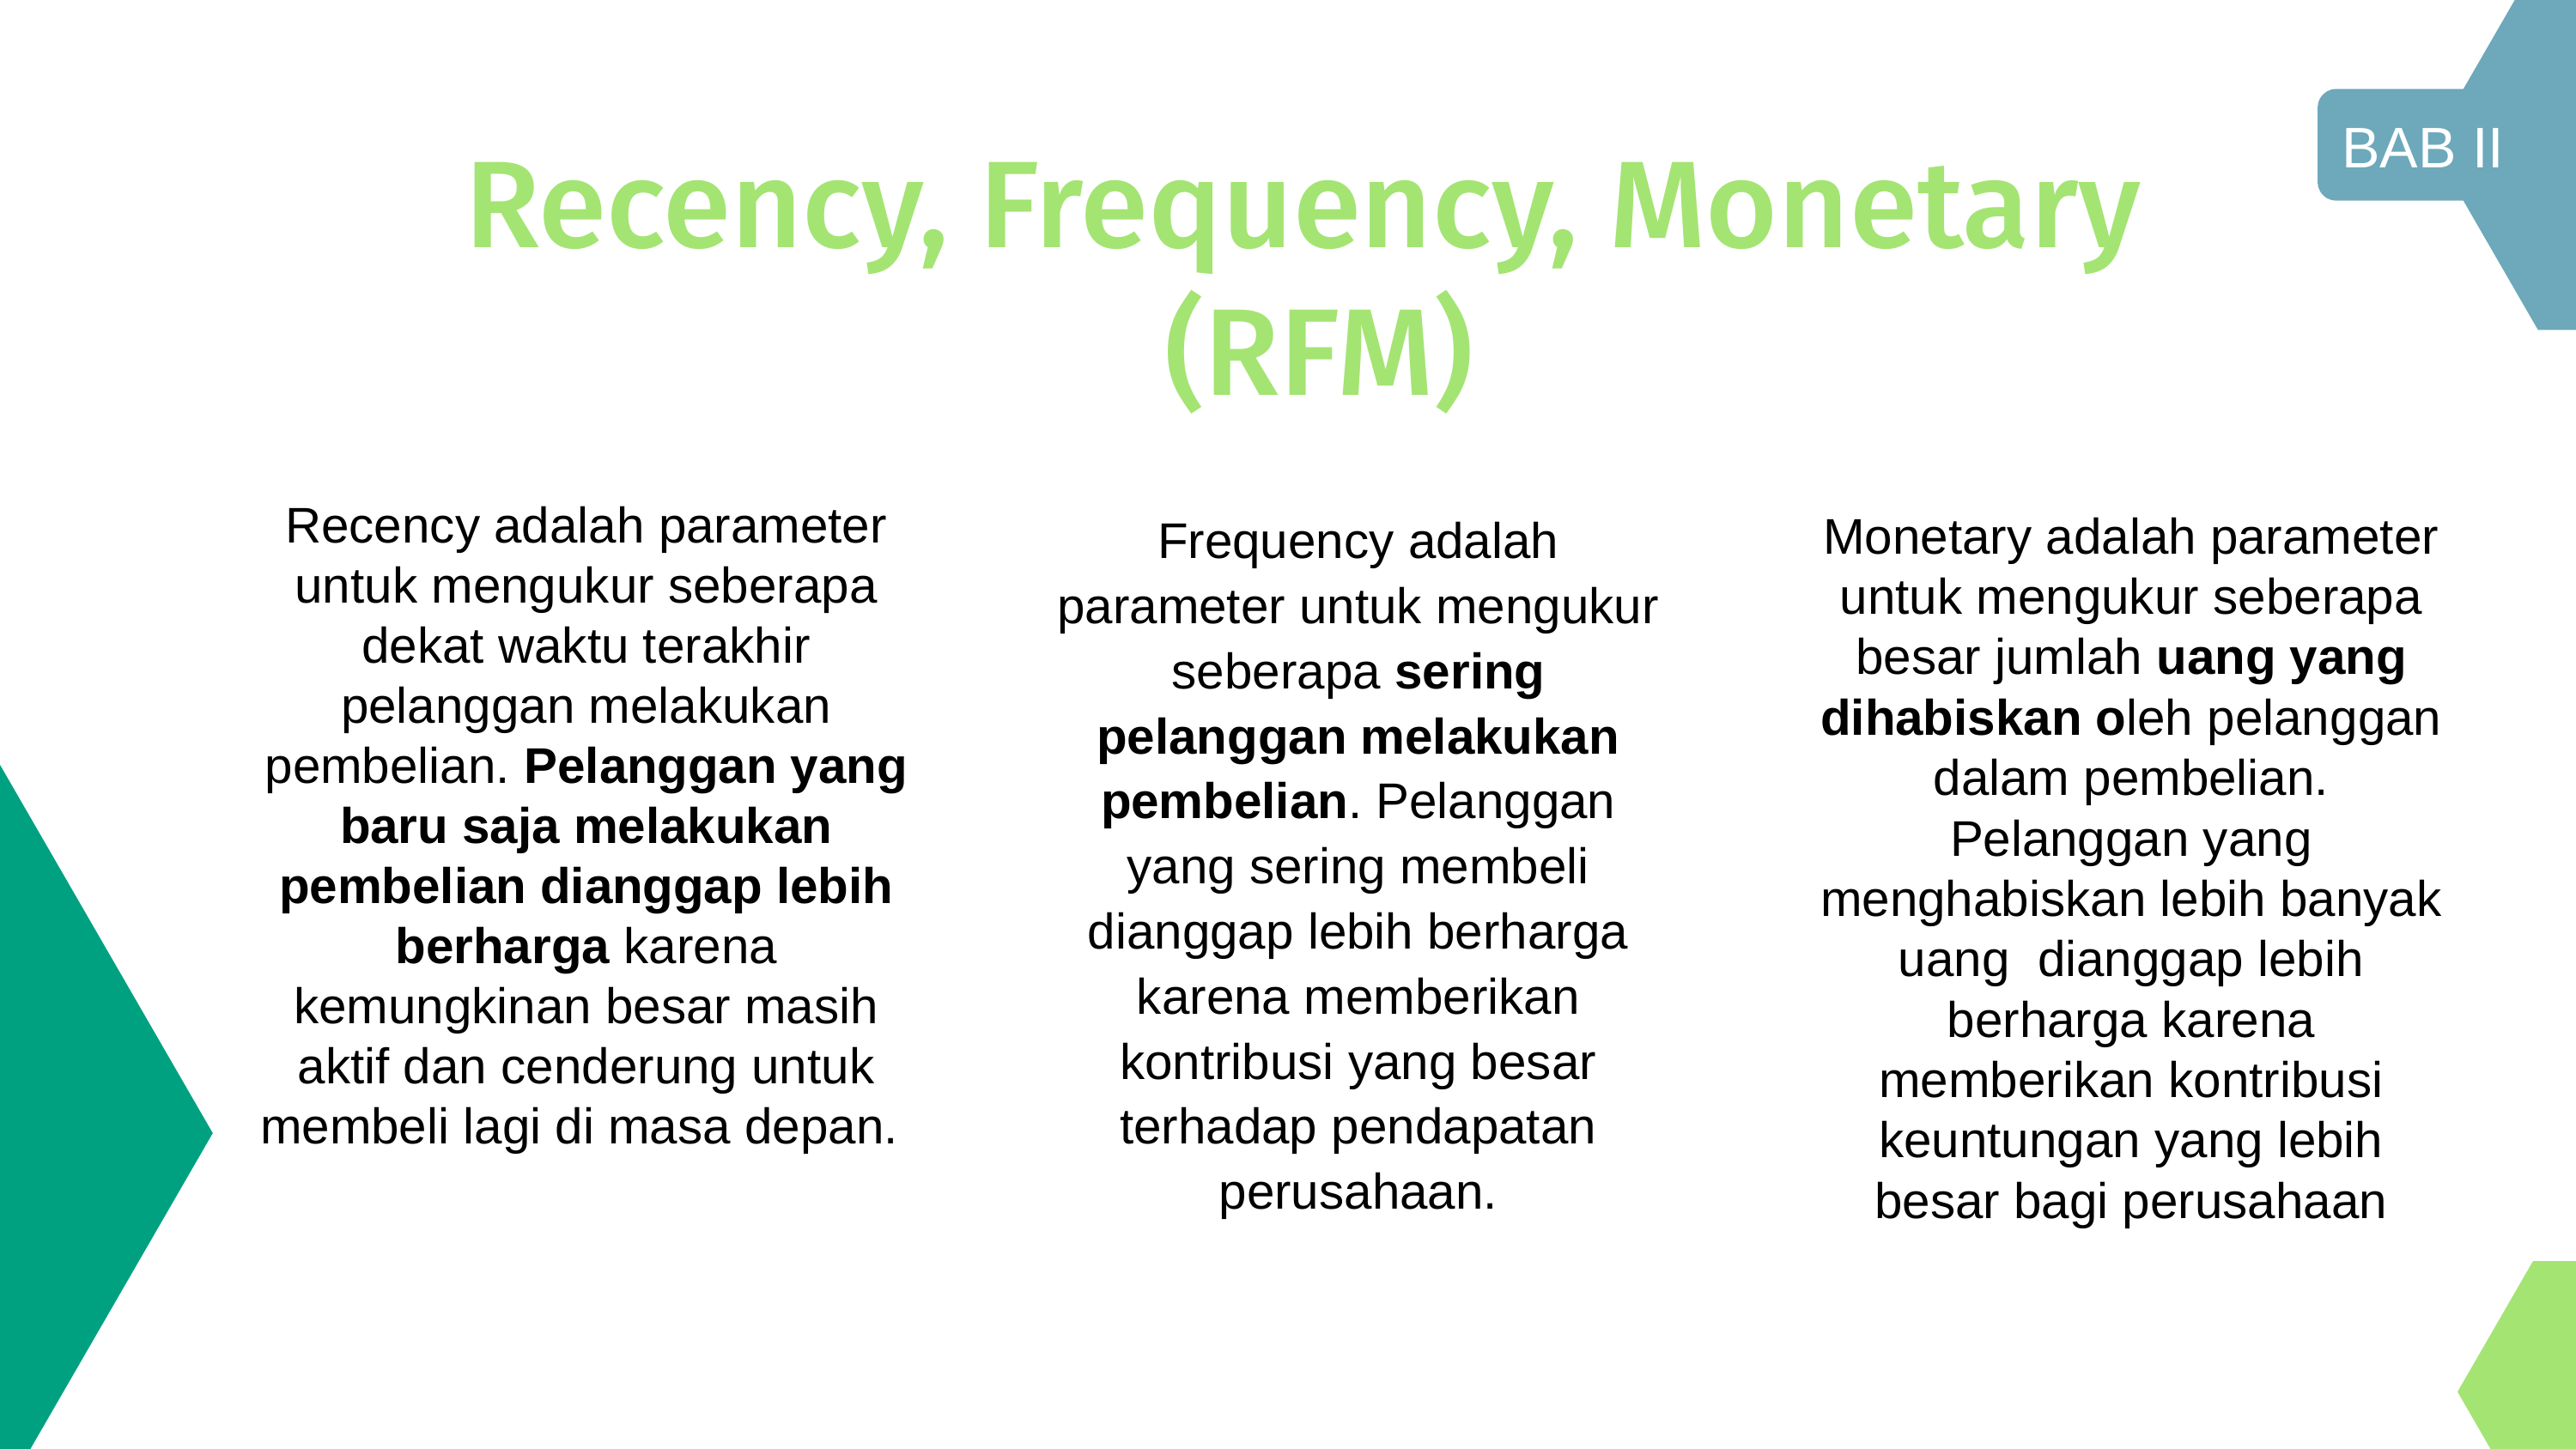

BAB II
Recency, Frequency, Monetary
(RFM)
Recency adalah parameter untuk mengukur seberapa dekat waktu terakhir pelanggan melakukan pembelian. Pelanggan yang baru saja melakukan pembelian dianggap lebih berharga karena kemungkinan besar masih aktif dan cenderung untuk membeli lagi di masa depan.
Frequency adalah parameter untuk mengukur seberapa sering pelanggan melakukan pembelian. Pelanggan yang sering membeli dianggap lebih berharga karena memberikan kontribusi yang besar terhadap pendapatan perusahaan.
Monetary adalah parameter untuk mengukur seberapa besar jumlah uang yang dihabiskan oleh pelanggan dalam pembelian. Pelanggan yang menghabiskan lebih banyak uang  dianggap lebih berharga karena memberikan kontribusi keuntungan yang lebih besar bagi perusahaan